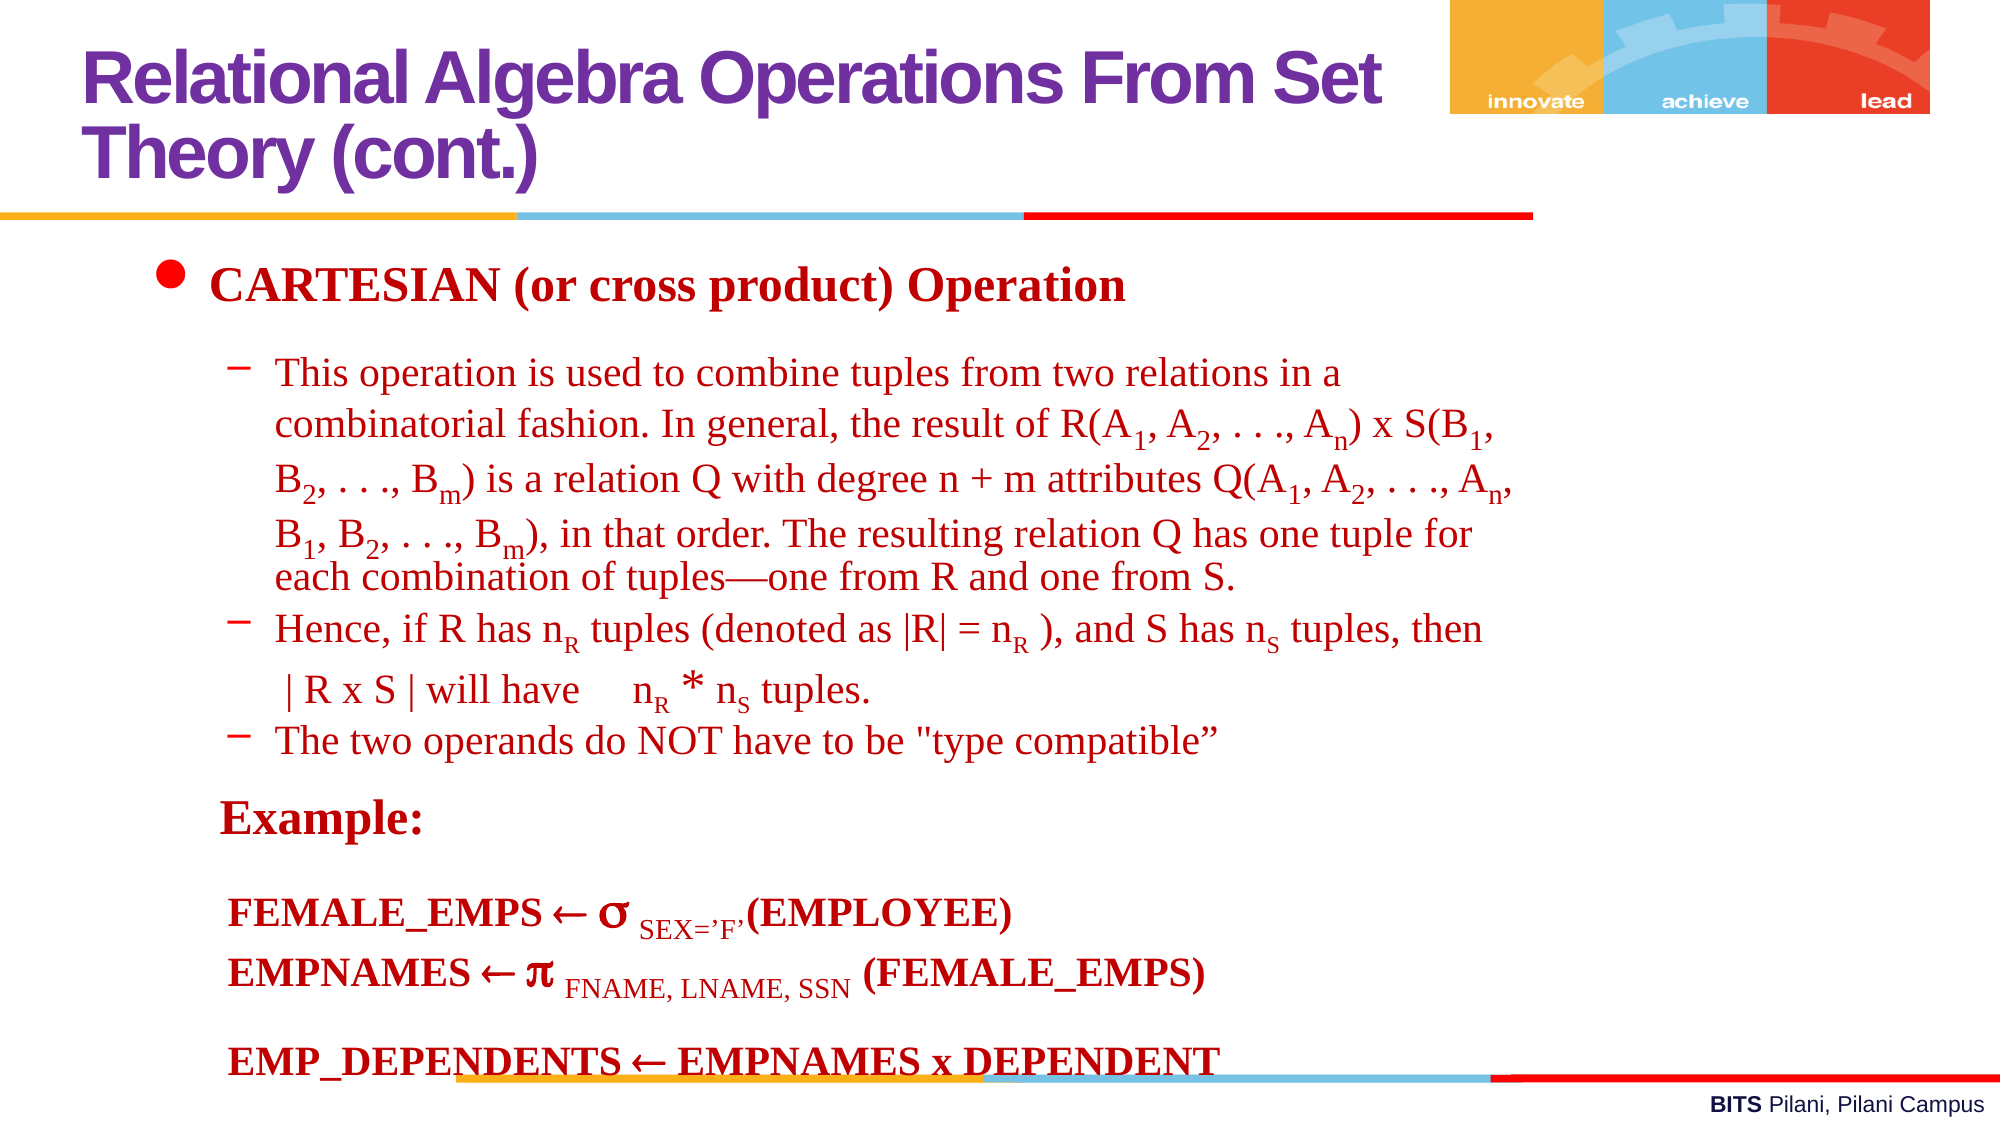

Relational Algebra Operations From Set Theory (cont.)
CARTESIAN (or cross product) Operation

This operation is used to combine tuples from two relations in a combinatorial fashion. In general, the result of R(A1, A2, . . ., An) x S(B1, B2, . . ., Bm) is a relation Q with degree n + m attributes Q(A1, A2, . . ., An, B1, B2, . . ., Bm), in that order. The resulting relation Q has one tuple for each combination of tuples—one from R and one from S.
Hence, if R has nR tuples (denoted as |R| = nR ), and S has nS tuples, then
	 | R x S | will have     nR * nS tuples.
The two operands do NOT have to be "type compatible”

	 Example:

FEMALE_EMPS ← σ SEX=’F’(EMPLOYEE)
EMPNAMES ← π FNAME, LNAME, SSN (FEMALE_EMPS)

EMP_DEPENDENTS ← EMPNAMES x DEPENDENT